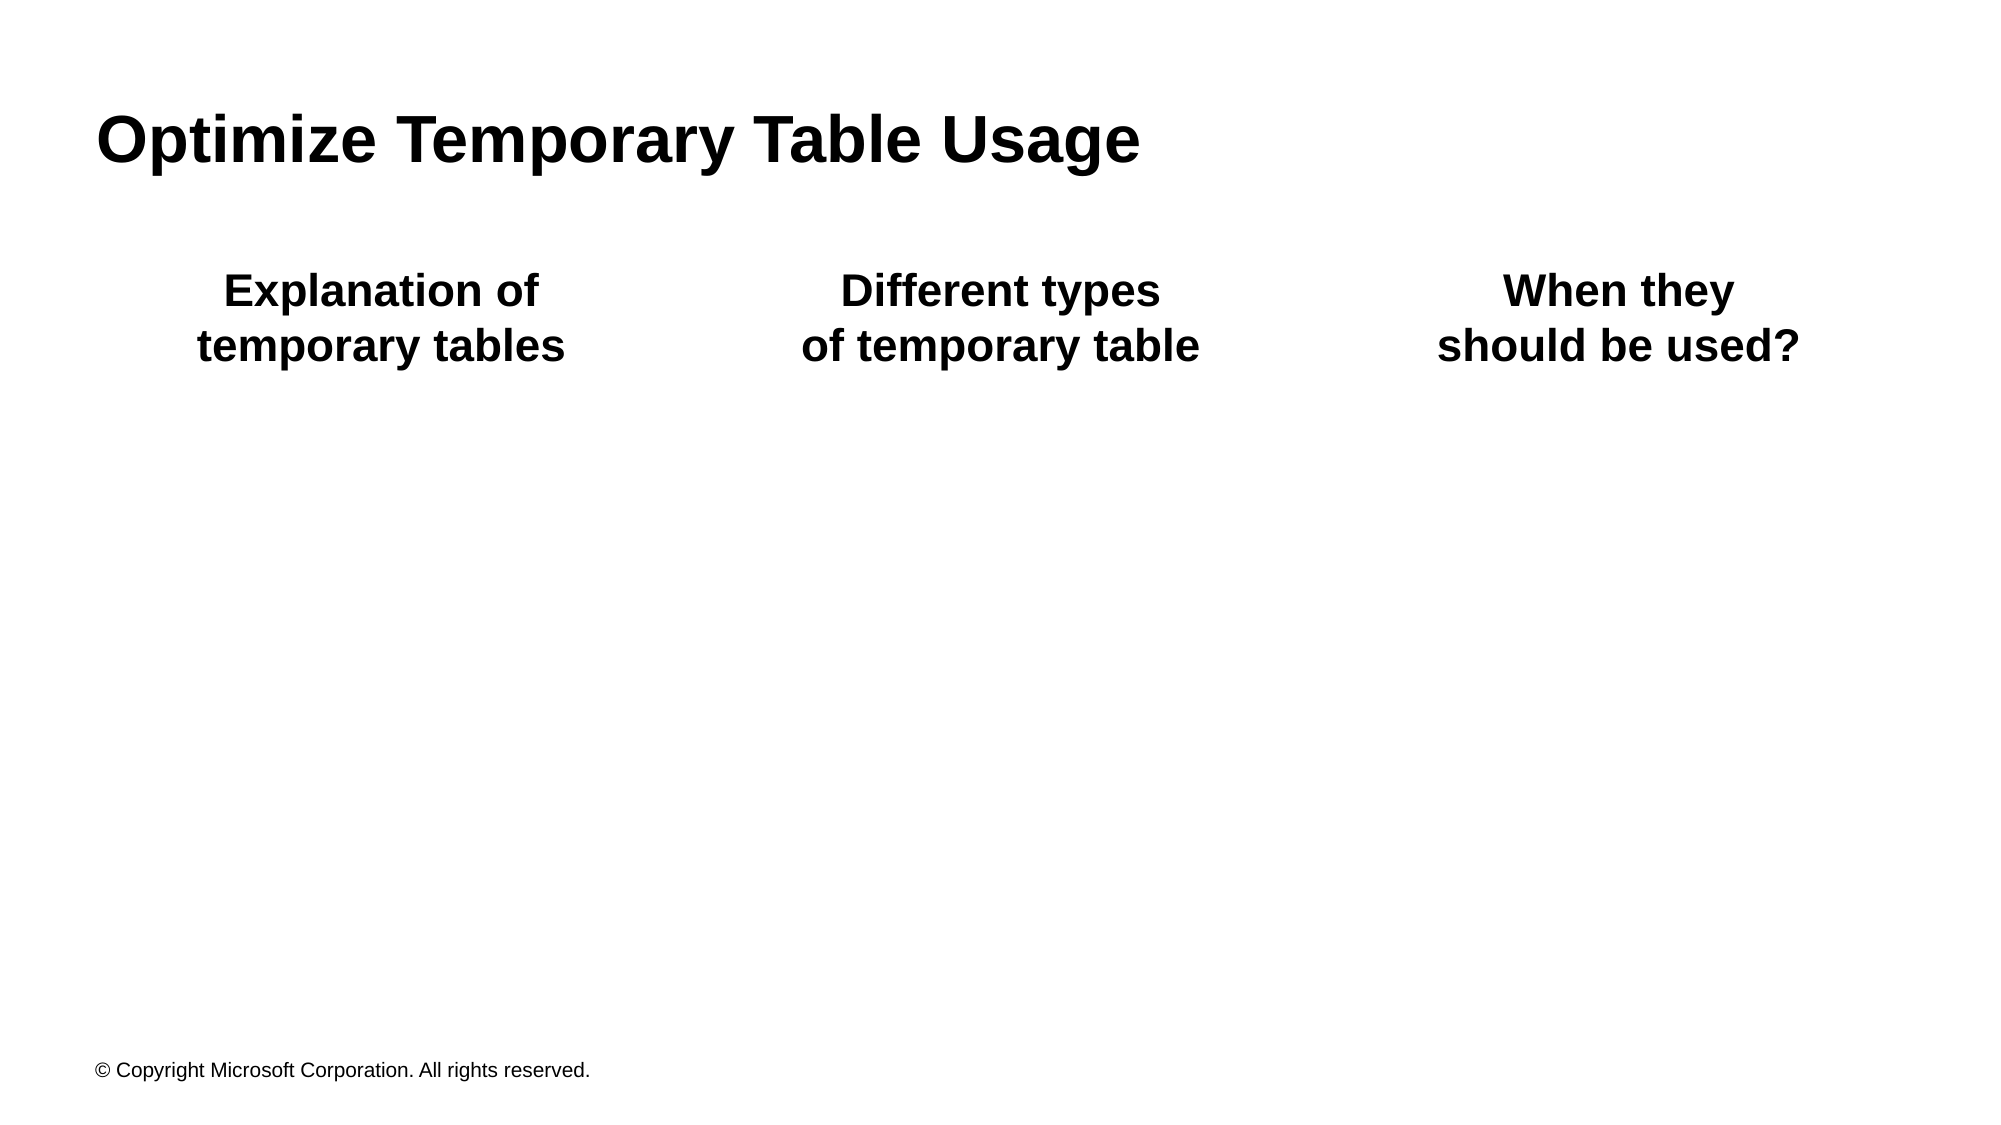

# Optimize Temporary Table Usage
Explanation of
temporary tables
Different types
of temporary table
When they
should be used?